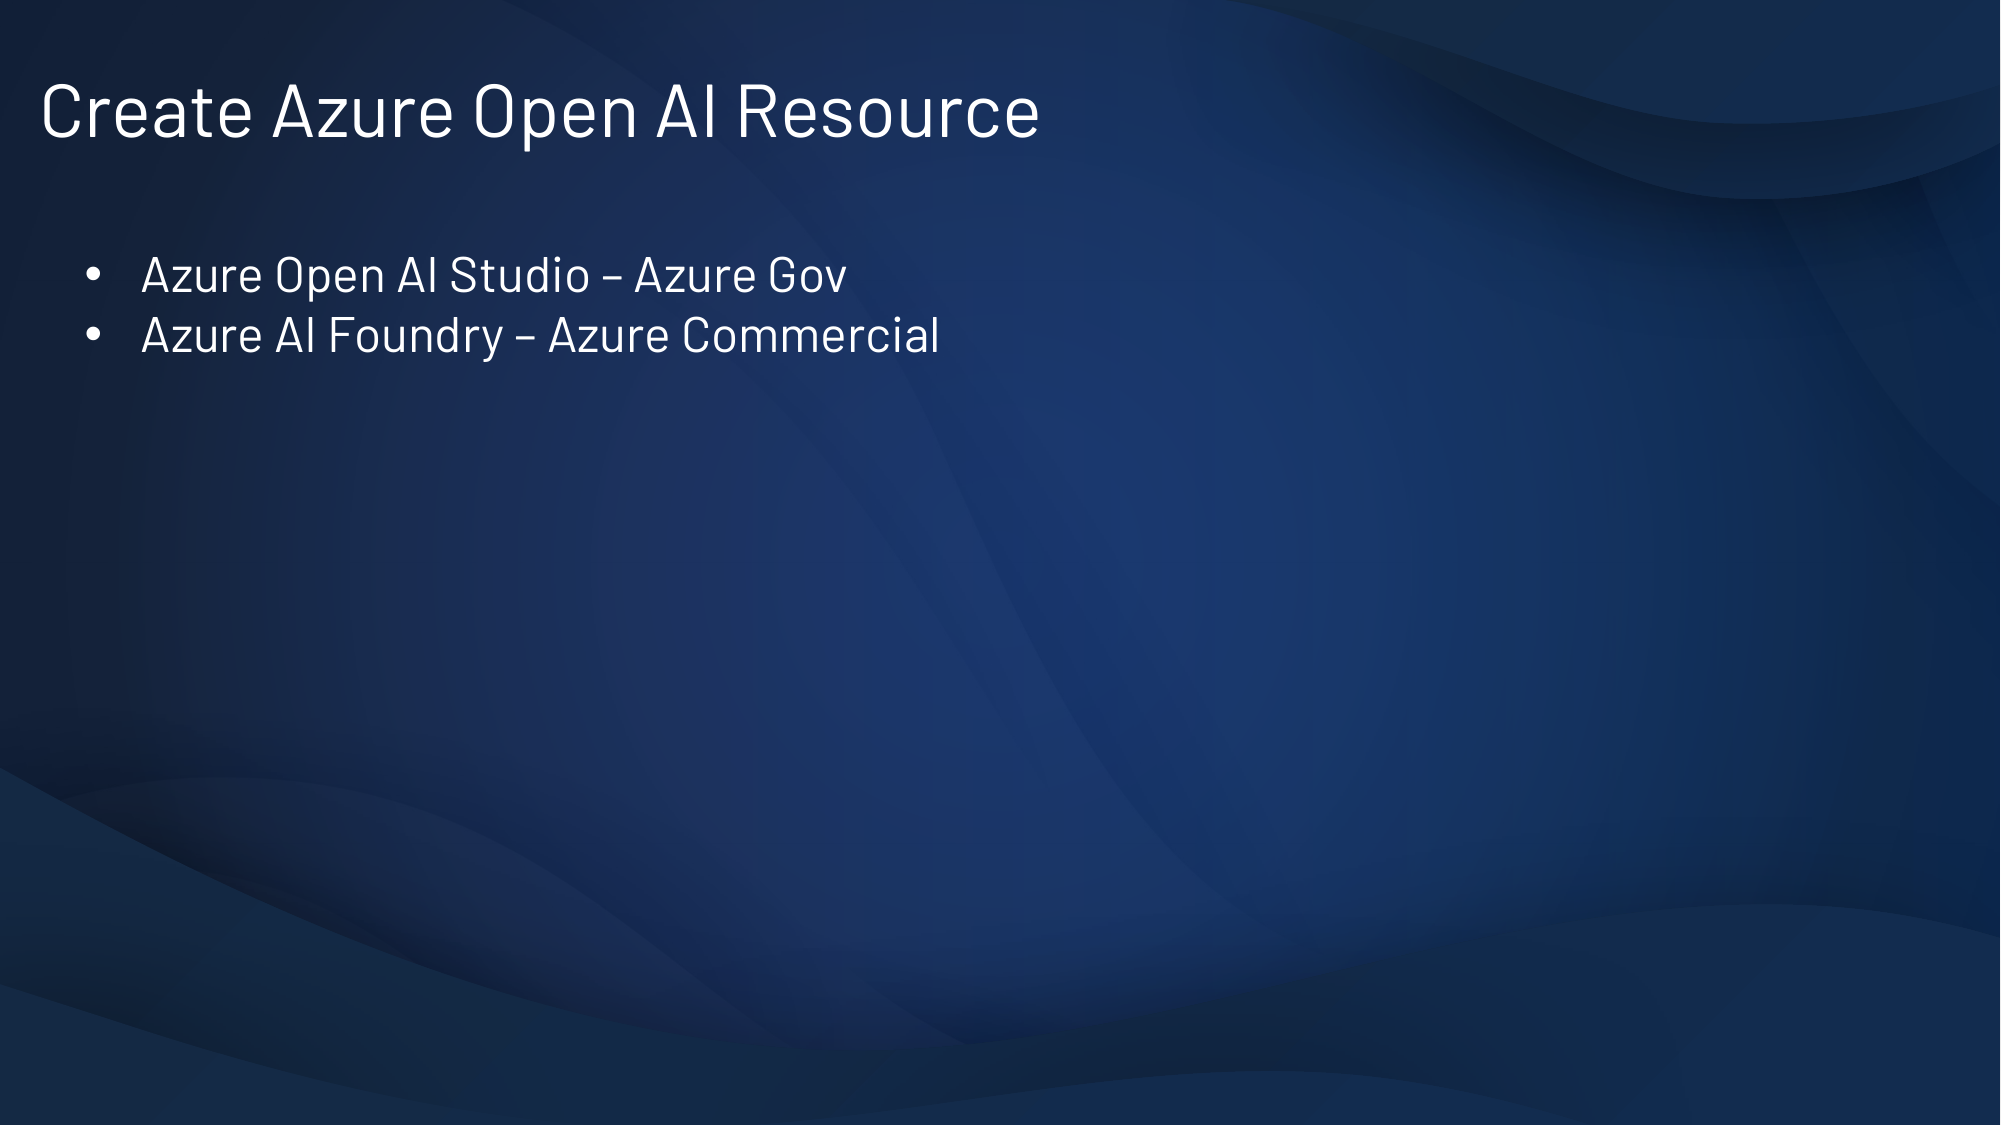

# Create Azure Open AI Resource
Azure Open AI Studio – Azure Gov
Azure AI Foundry – Azure Commercial